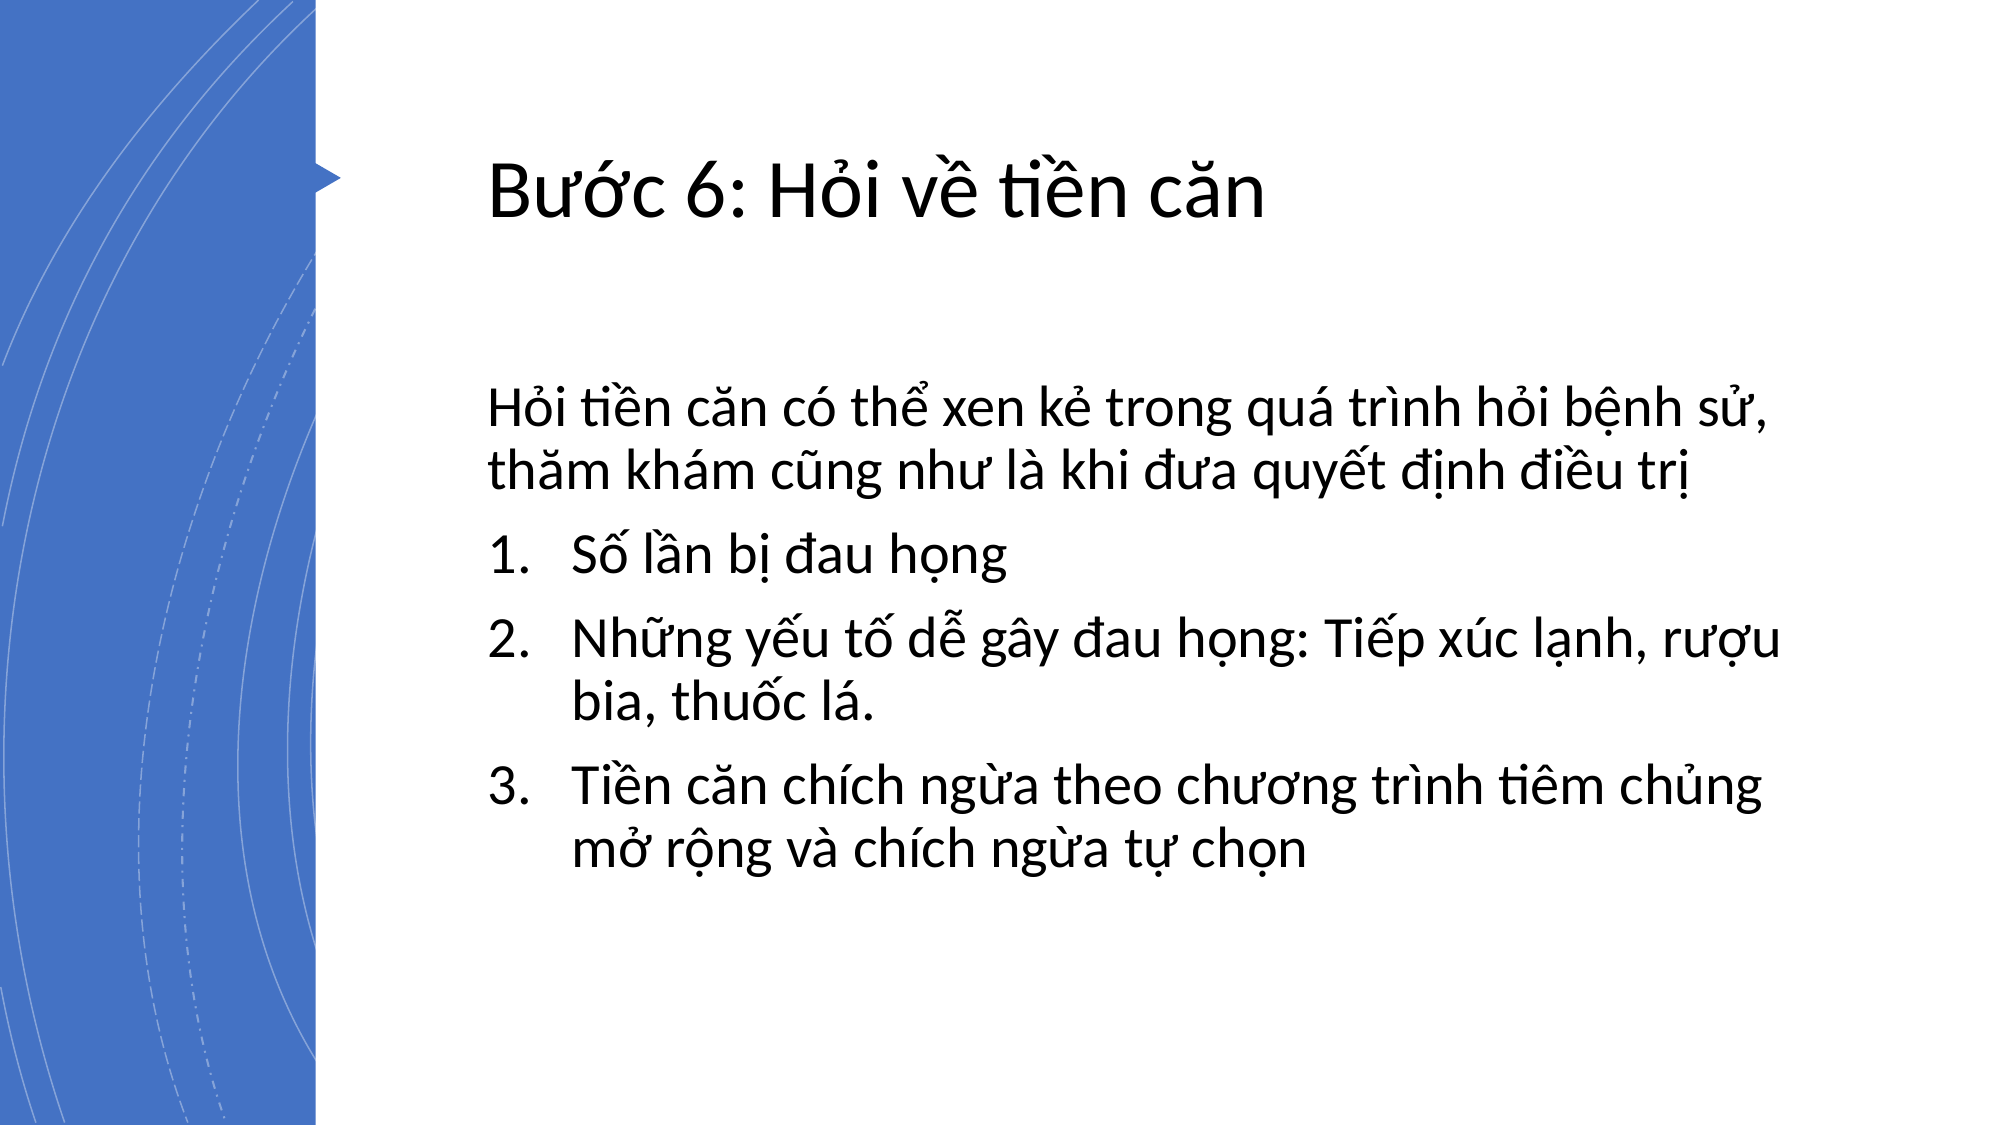

# Bước 6: Hỏi về tiền căn

Hỏi tiền căn có thể xen kẻ trong quá trình hỏi bệnh sử, thăm khám cũng như là khi đưa quyết định điều trị
Số lần bị đau họng
Những yếu tố dễ gây đau họng: Tiếp xúc lạnh, rượu bia, thuốc lá.
Tiền căn chích ngừa theo chương trình tiêm chủng mở rộng và chích ngừa tự chọn